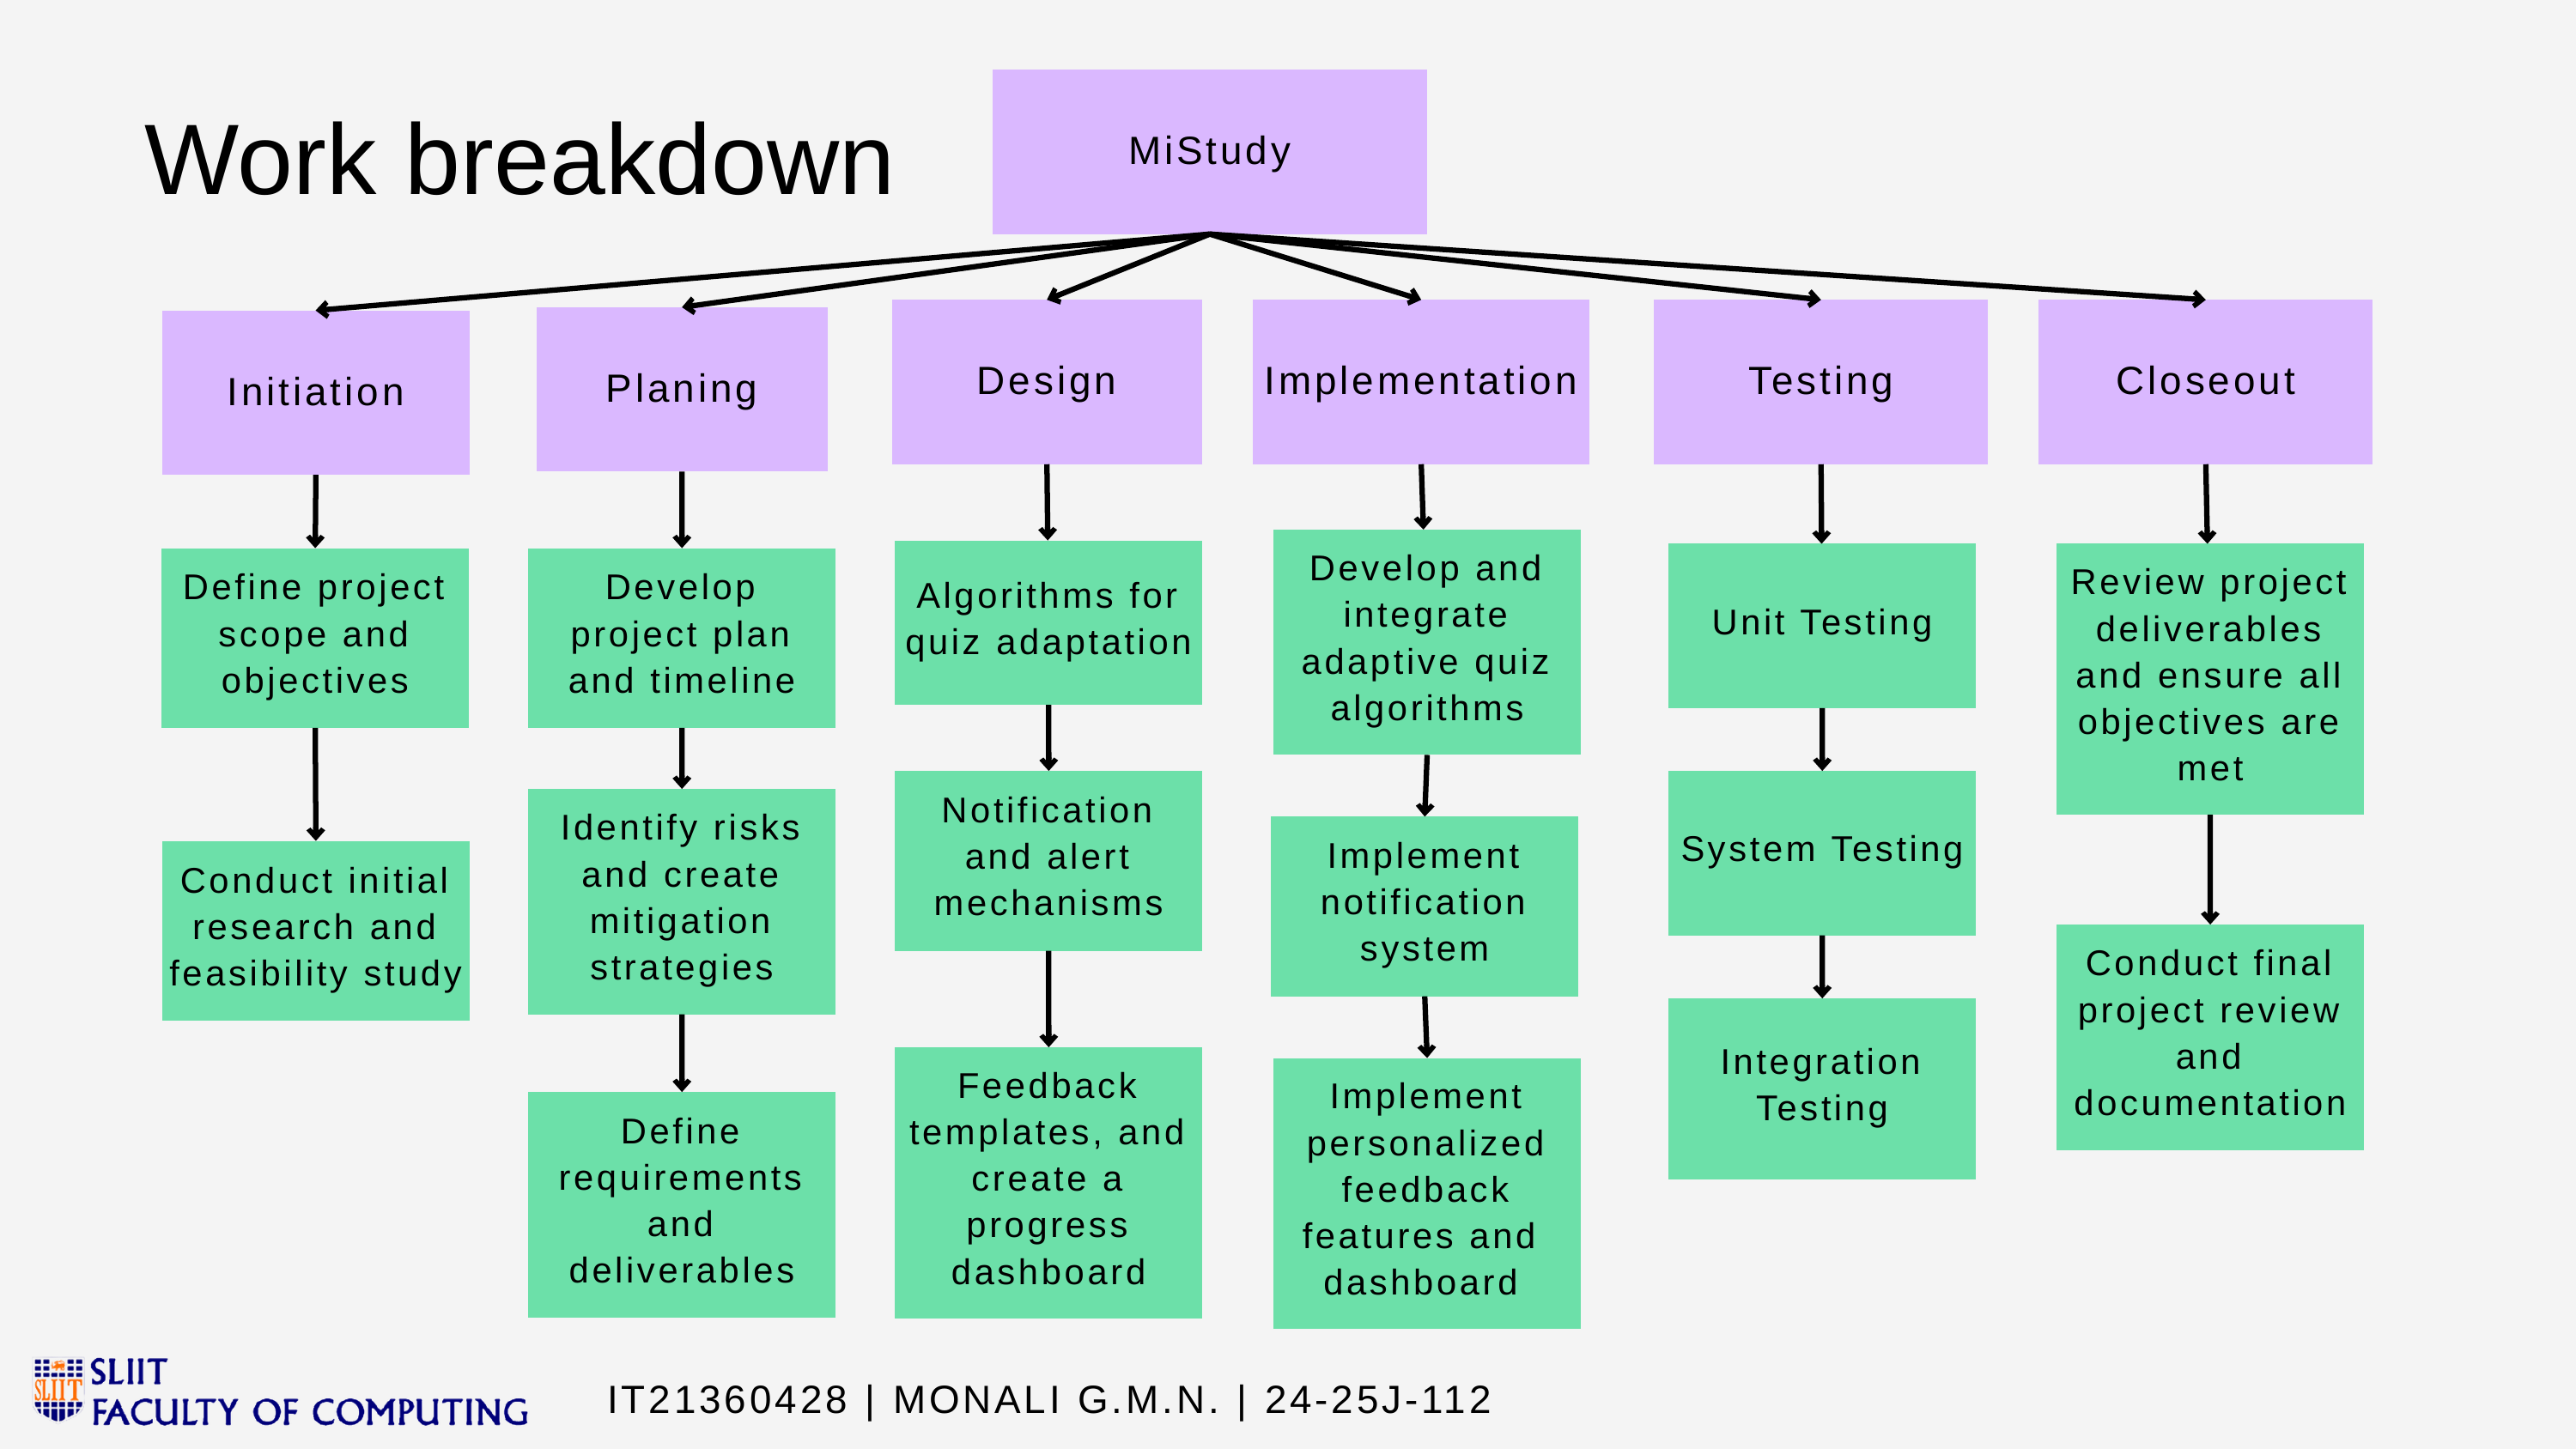

MiStudy
Work breakdown

Design

Implementation

Testing

Closeout

Planing

Initiation

Define project scope and objectives

Conduct initial research and feasibility study

Develop and integrate adaptive quiz algorithms

Algorithms for quiz adaptation

Unit Testing

Review project deliverables and ensure all objectives are met

Develop project plan and timeline

Notification and alert mechanisms

System Testing

Identify risks and create mitigation strategies

Implement notification system

Conduct final project review and documentation

Integration Testing

Feedback templates, and create a progress dashboard

Implement personalized feedback features and  dashboard

Define requirements and deliverables

IT21360428 | MONALI G.M.N. | 24-25J-112